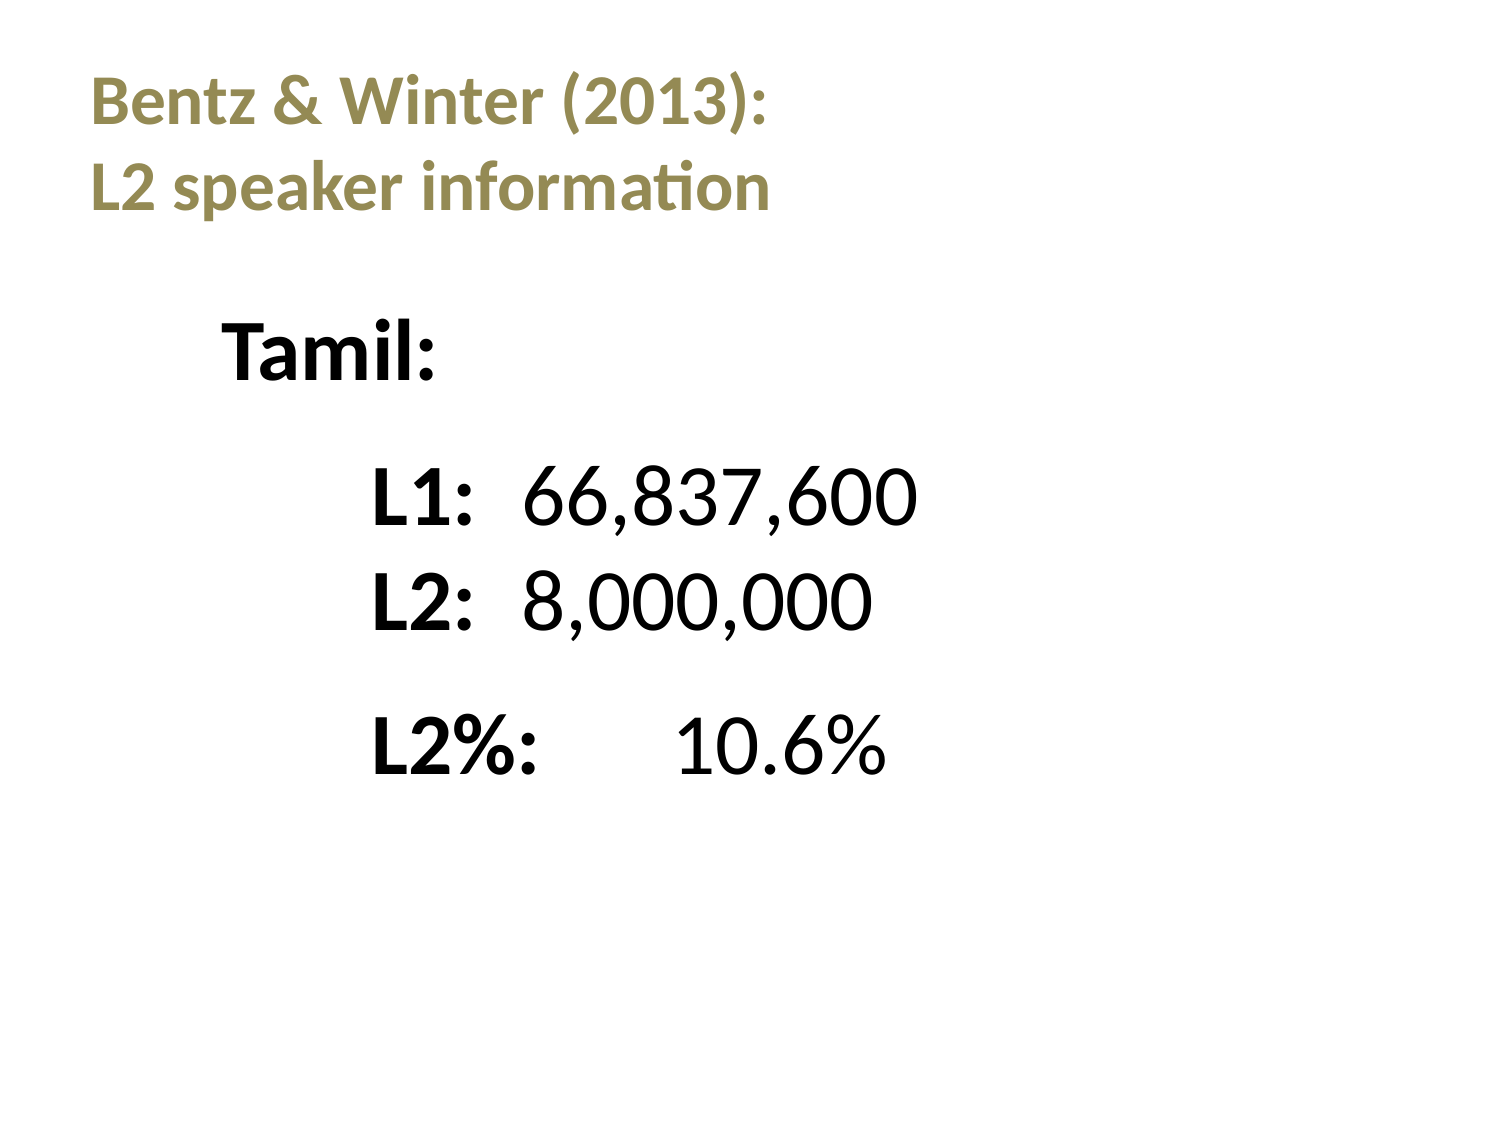

Bentz & Winter (2013):
L2 speaker information
Tamil:

	L1:	66,837,600
	L2:	8,000,000

	L2%:	10.6%